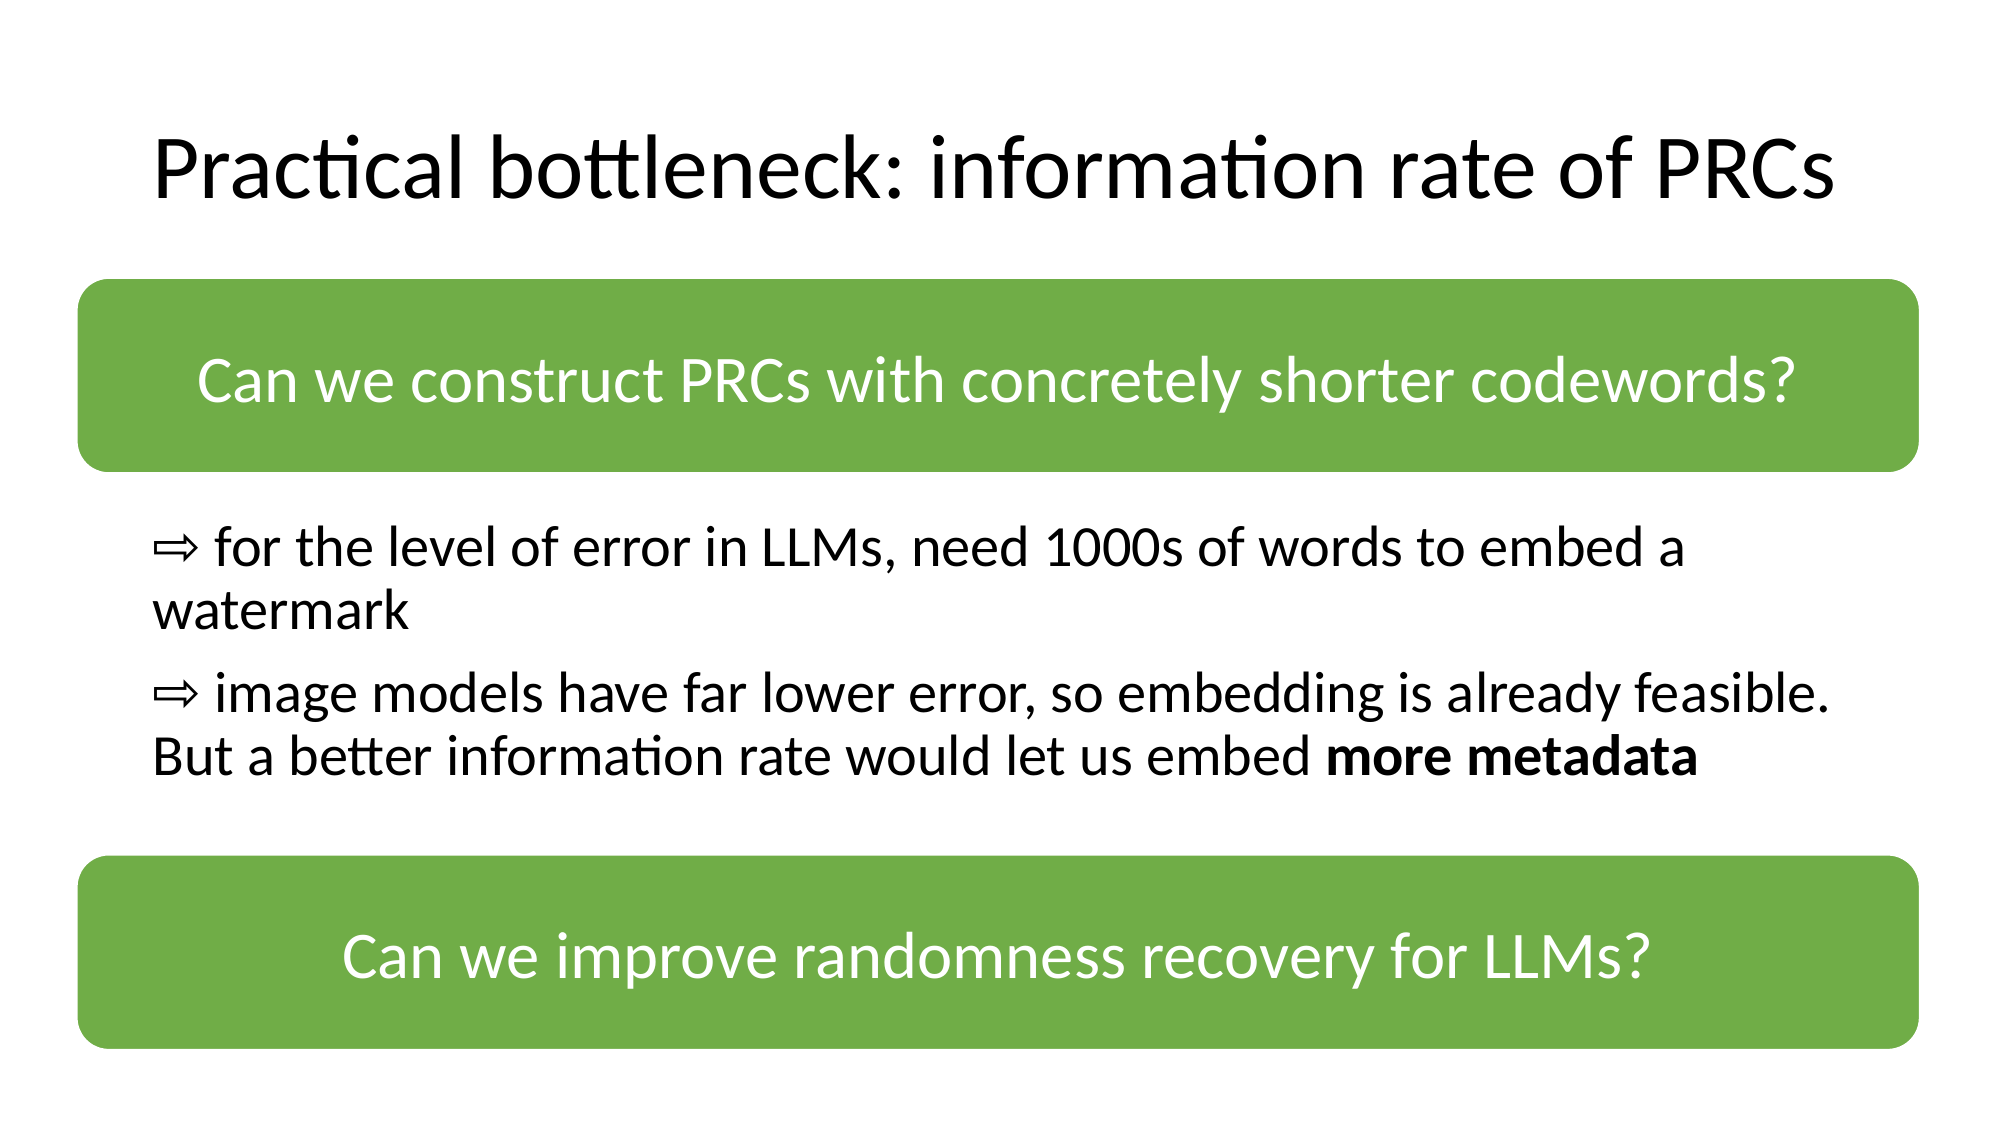

# Practical bottleneck: information rate of PRCs
Can we construct PRCs with concretely shorter codewords?
⇨ for the level of error in LLMs, need 1000s of words to embed a watermark
⇨ image models have far lower error, so embedding is already feasible. But a better information rate would let us embed more metadata
Can we improve randomness recovery for LLMs?